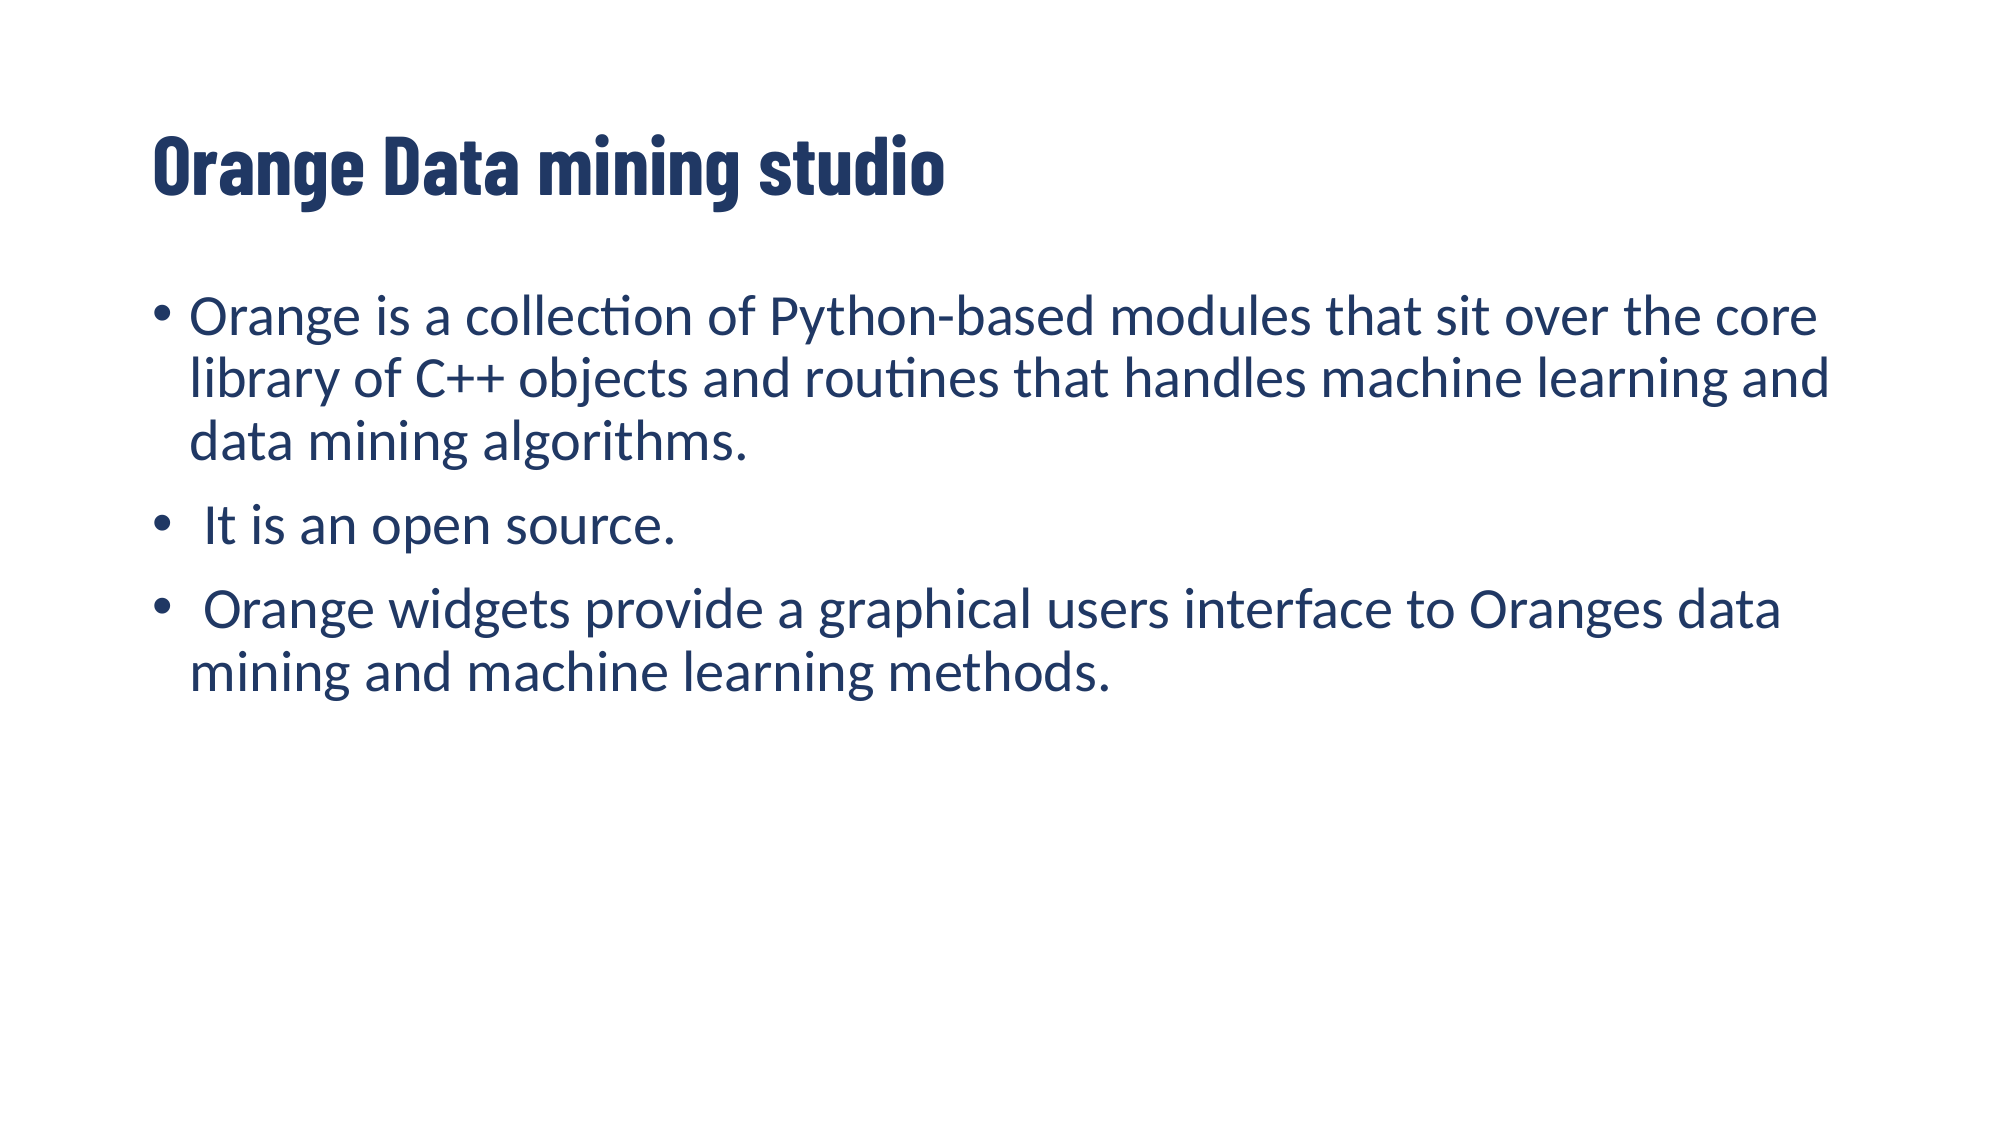

# Orange Data mining studio
Orange is a collection of Python-based modules that sit over the core library of C++ objects and routines that handles machine learning and data mining algorithms.
 It is an open source.
 Orange widgets provide a graphical users interface to Oranges data mining and machine learning methods.